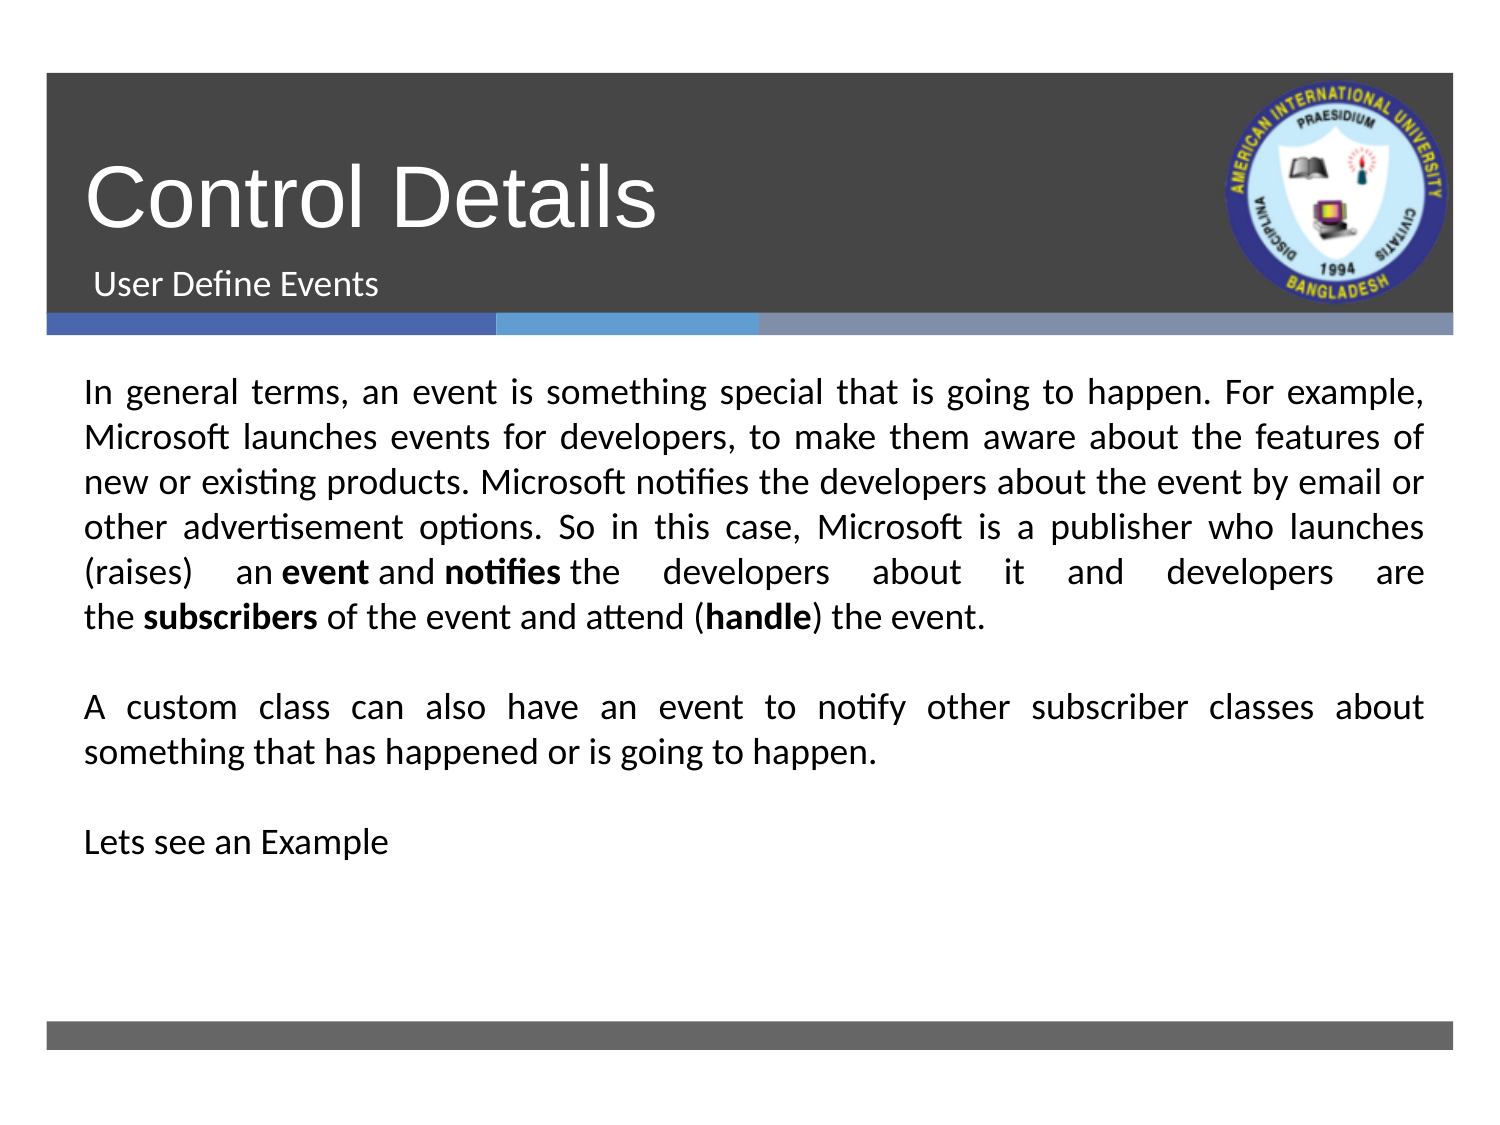

# Control Details
User Define Events
In general terms, an event is something special that is going to happen. For example, Microsoft launches events for developers, to make them aware about the features of new or existing products. Microsoft notifies the developers about the event by email or other advertisement options. So in this case, Microsoft is a publisher who launches (raises) an event and notifies the developers about it and developers are the subscribers of the event and attend (handle) the event.

A custom class can also have an event to notify other subscriber classes about something that has happened or is going to happen.

Lets see an Example